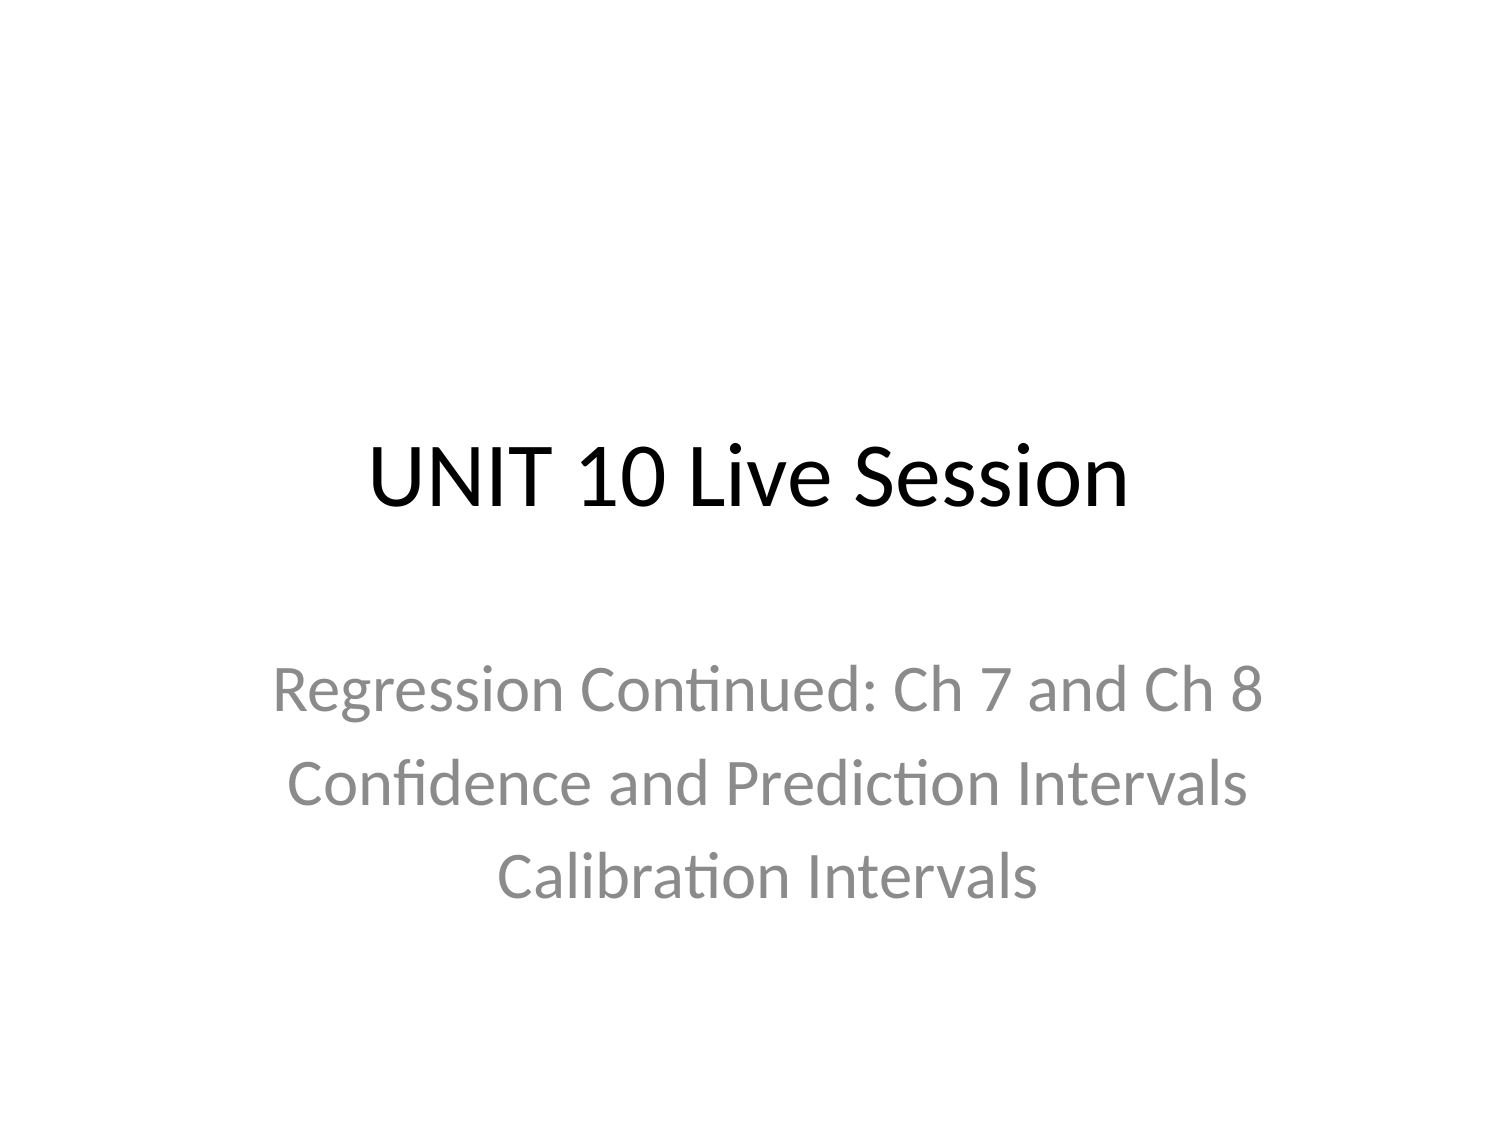

# UNIT 10 Live Session
Regression Continued: Ch 7 and Ch 8
Confidence and Prediction Intervals
Calibration Intervals